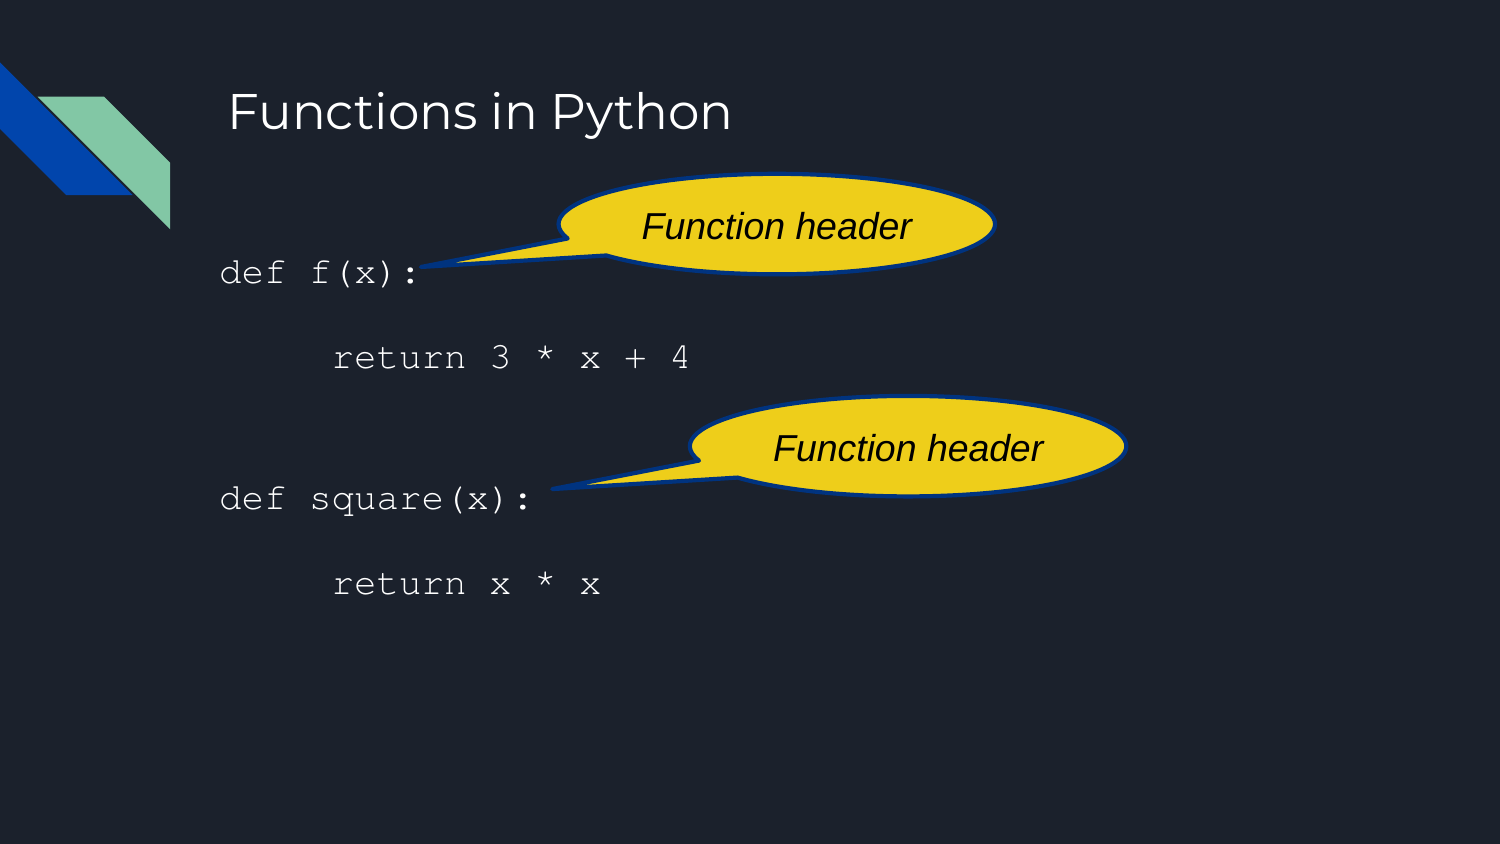

# Functions in Python
Function header
def f(x):
     return 3 * x + 4

def square(x):
     return x * x
Function header